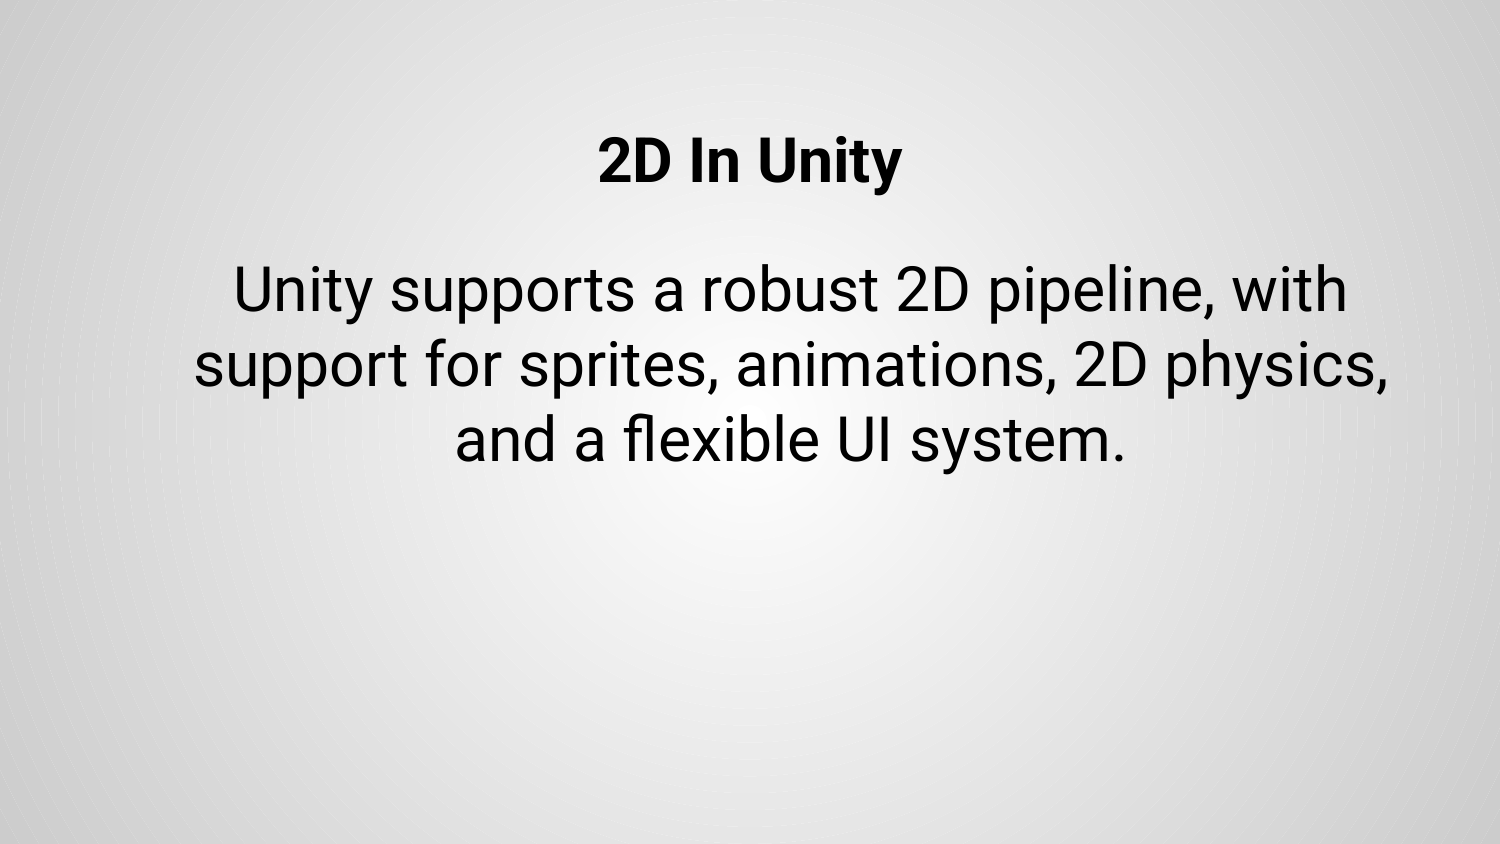

2D In Unity
Unity supports a robust 2D pipeline, with support for sprites, animations, 2D physics, and a flexible UI system.